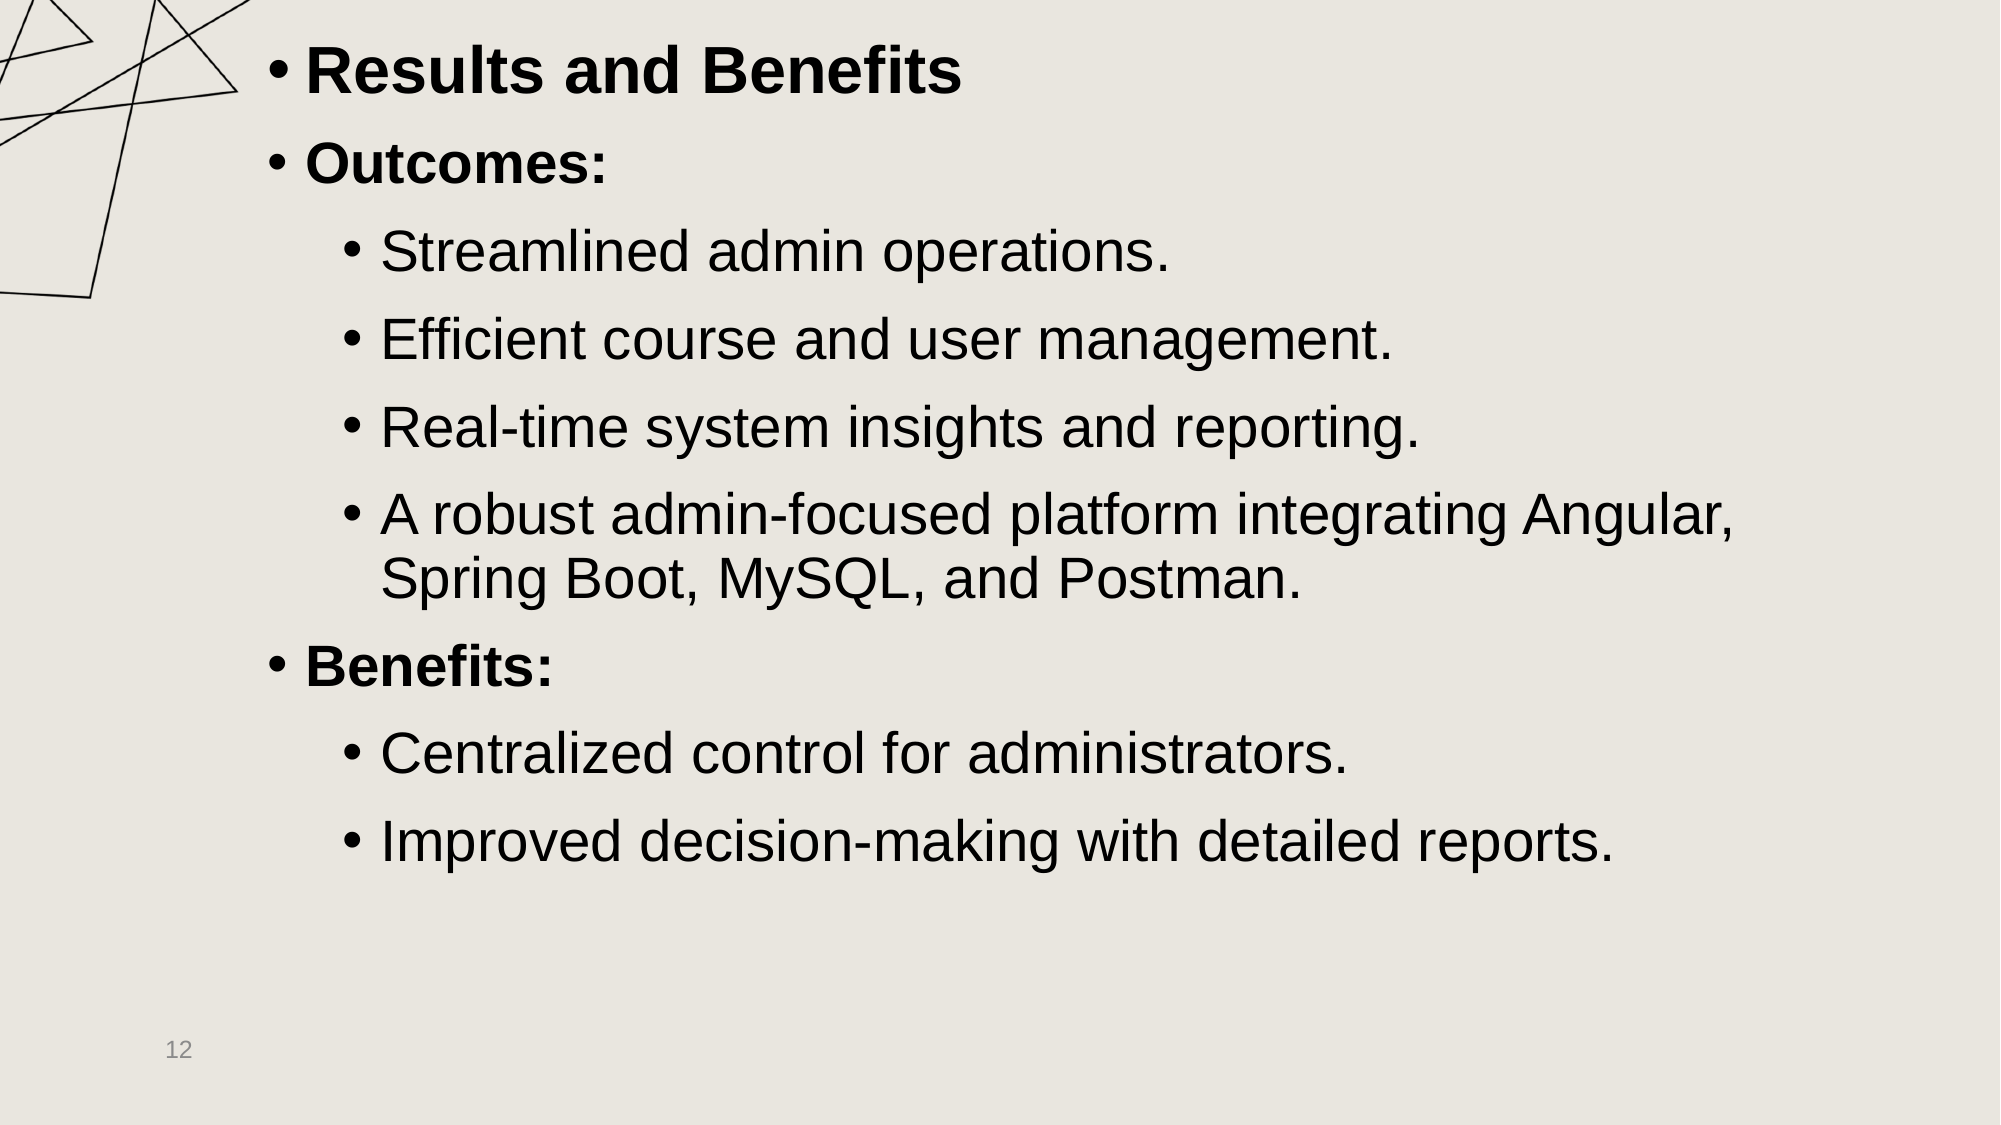

Results and Benefits
Outcomes:
Streamlined admin operations.
Efficient course and user management.
Real-time system insights and reporting.
A robust admin-focused platform integrating Angular, Spring Boot, MySQL, and Postman.
Benefits:
Centralized control for administrators.
Improved decision-making with detailed reports.

12